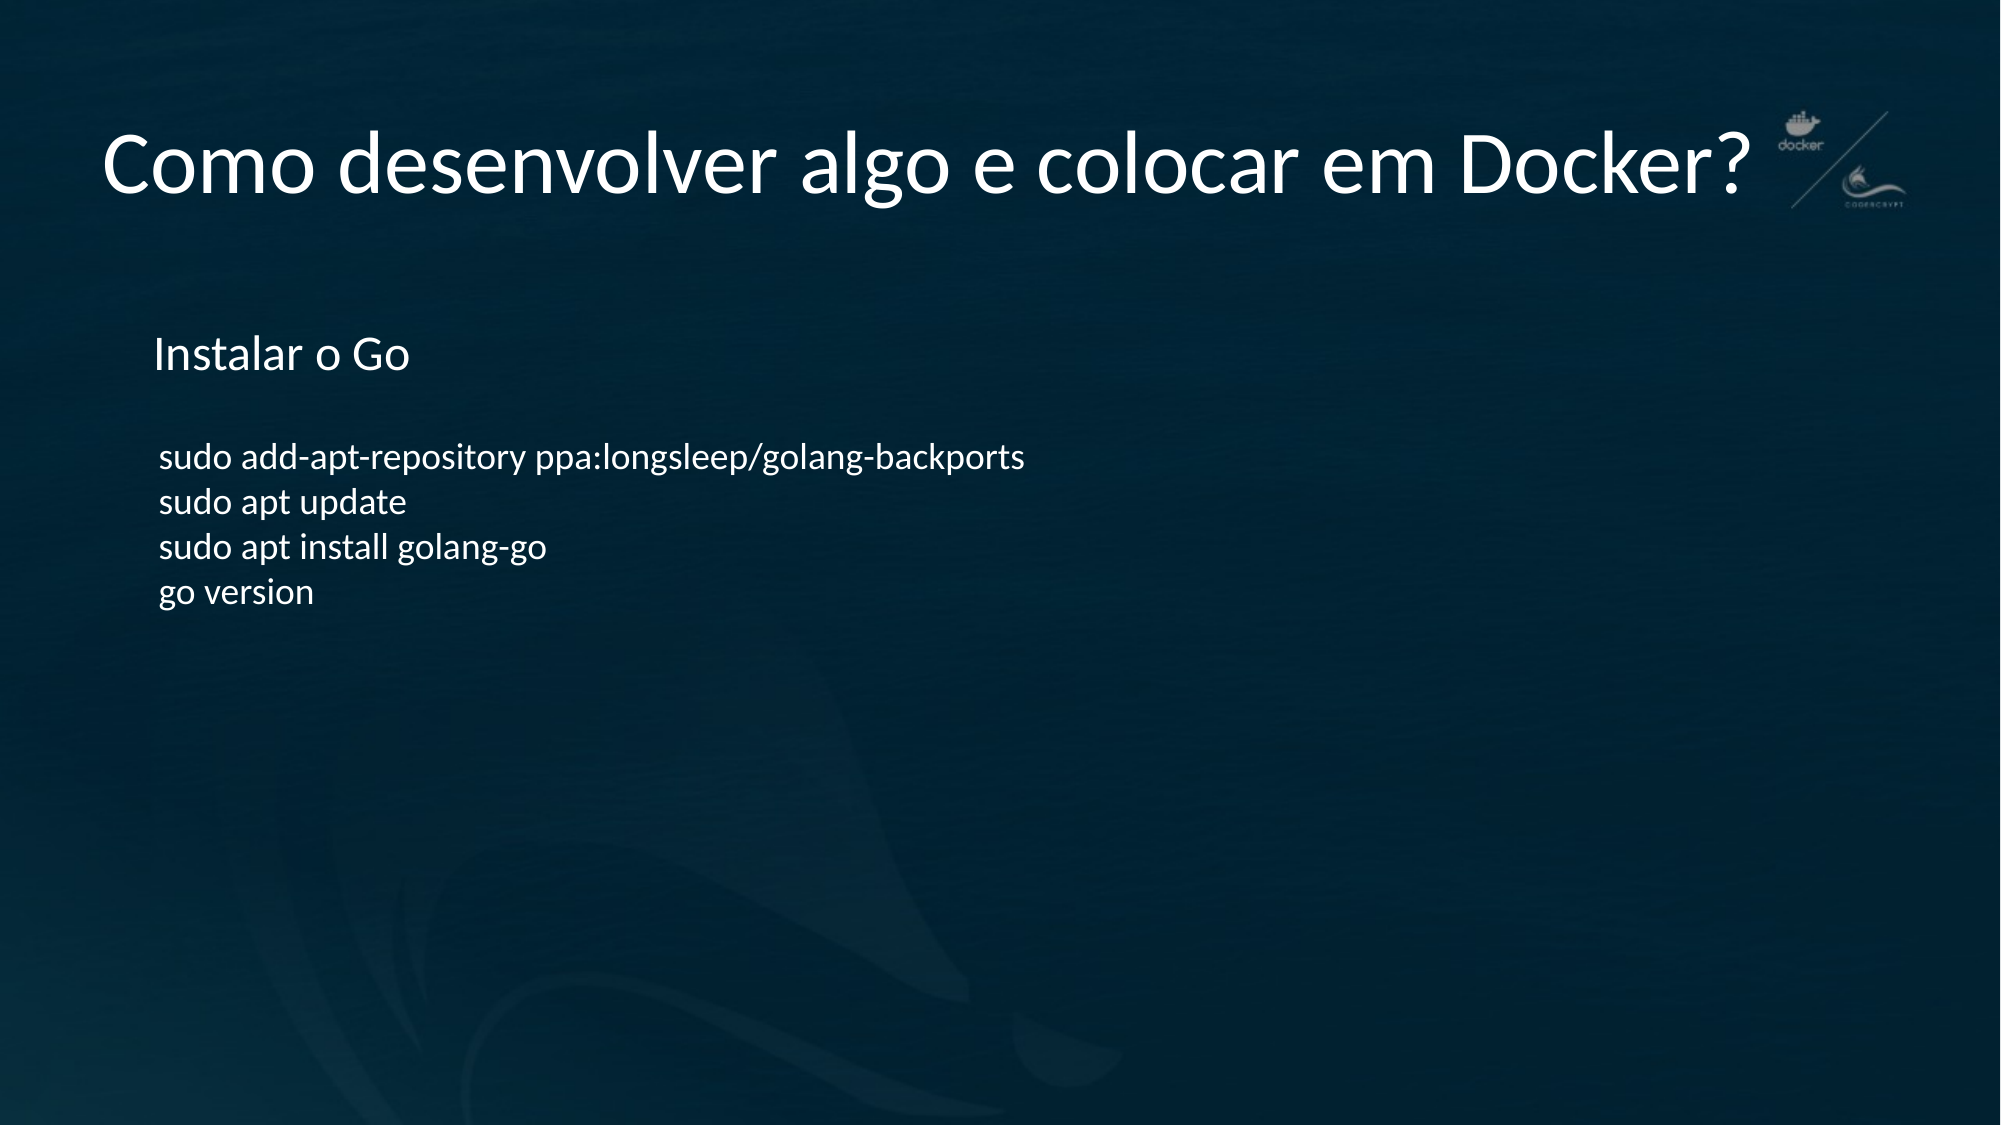

# Como desenvolver algo e colocar em Docker?
Instalar o Go
sudo add-apt-repository ppa:longsleep/golang-backports
sudo apt update
sudo apt install golang-go
go version